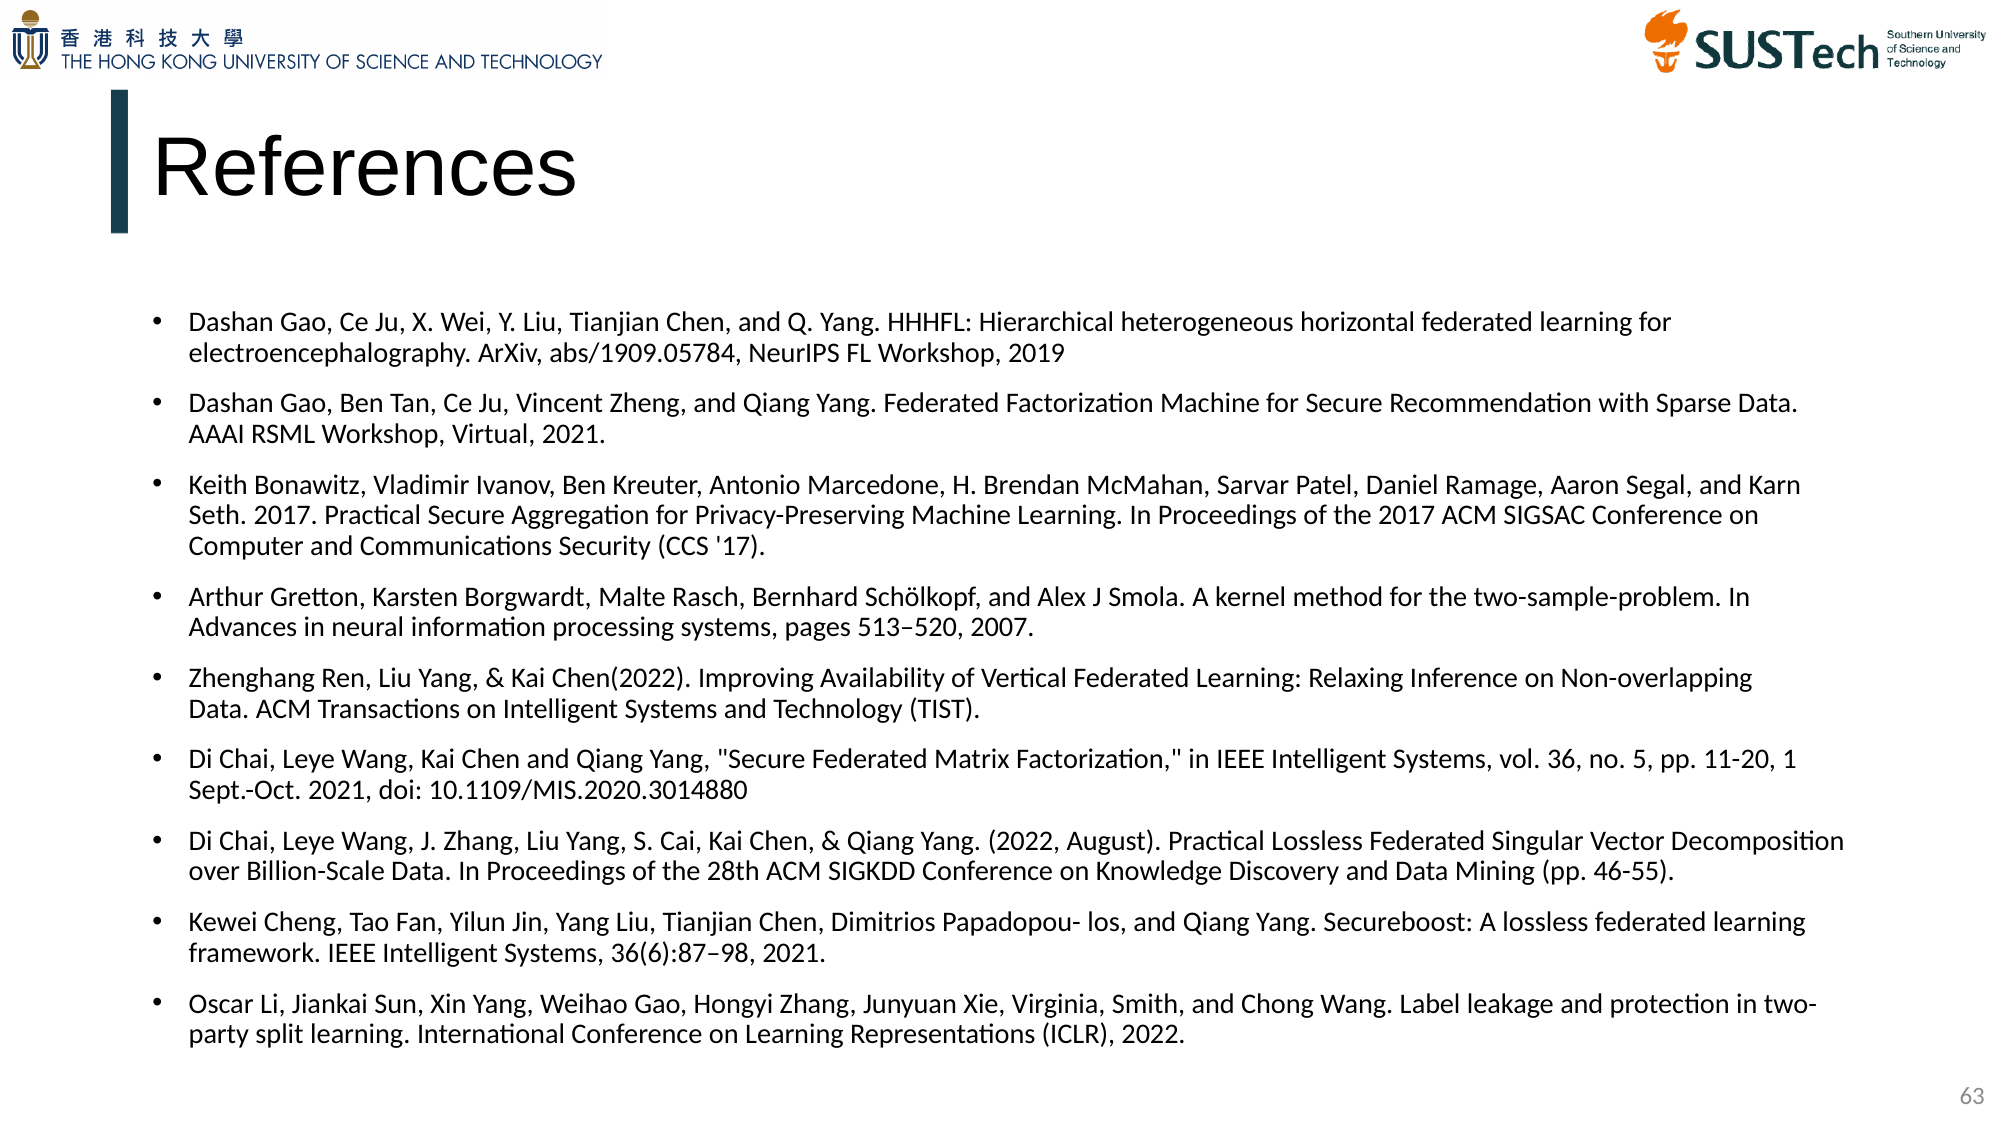

# References
Dashan Gao, Ce Ju, X. Wei, Y. Liu, Tianjian Chen, and Q. Yang. HHHFL: Hierarchical heterogeneous horizontal federated learning for electroencephalography. ArXiv, abs/1909.05784, NeurIPS FL Workshop, 2019
Dashan Gao, Ben Tan, Ce Ju, Vincent Zheng, and Qiang Yang. Federated Factorization Machine for Secure Recommendation with Sparse Data. AAAI RSML Workshop, Virtual, 2021.
Keith Bonawitz, Vladimir Ivanov, Ben Kreuter, Antonio Marcedone, H. Brendan McMahan, Sarvar Patel, Daniel Ramage, Aaron Segal, and Karn Seth. 2017. Practical Secure Aggregation for Privacy-Preserving Machine Learning. In Proceedings of the 2017 ACM SIGSAC Conference on Computer and Communications Security (CCS '17).
Arthur Gretton, Karsten Borgwardt, Malte Rasch, Bernhard Schölkopf, and Alex J Smola. A kernel method for the two-sample-problem. In Advances in neural information processing systems, pages 513–520, 2007.
Zhenghang Ren, Liu Yang, & Kai Chen(2022). Improving Availability of Vertical Federated Learning: Relaxing Inference on Non-overlapping Data. ACM Transactions on Intelligent Systems and Technology (TIST).
Di Chai, Leye Wang, Kai Chen and Qiang Yang, "Secure Federated Matrix Factorization," in IEEE Intelligent Systems, vol. 36, no. 5, pp. 11-20, 1 Sept.-Oct. 2021, doi: 10.1109/MIS.2020.3014880
Di Chai, Leye Wang, J. Zhang, Liu Yang, S. Cai, Kai Chen, & Qiang Yang. (2022, August). Practical Lossless Federated Singular Vector Decomposition over Billion-Scale Data. In Proceedings of the 28th ACM SIGKDD Conference on Knowledge Discovery and Data Mining (pp. 46-55).
Kewei Cheng, Tao Fan, Yilun Jin, Yang Liu, Tianjian Chen, Dimitrios Papadopou- los, and Qiang Yang. Secureboost: A lossless federated learning framework. IEEE Intelligent Systems, 36(6):87–98, 2021.
Oscar Li, Jiankai Sun, Xin Yang, Weihao Gao, Hongyi Zhang, Junyuan Xie, Virginia, Smith, and Chong Wang. Label leakage and protection in two-party split learning. International Conference on Learning Representations (ICLR), 2022.
63